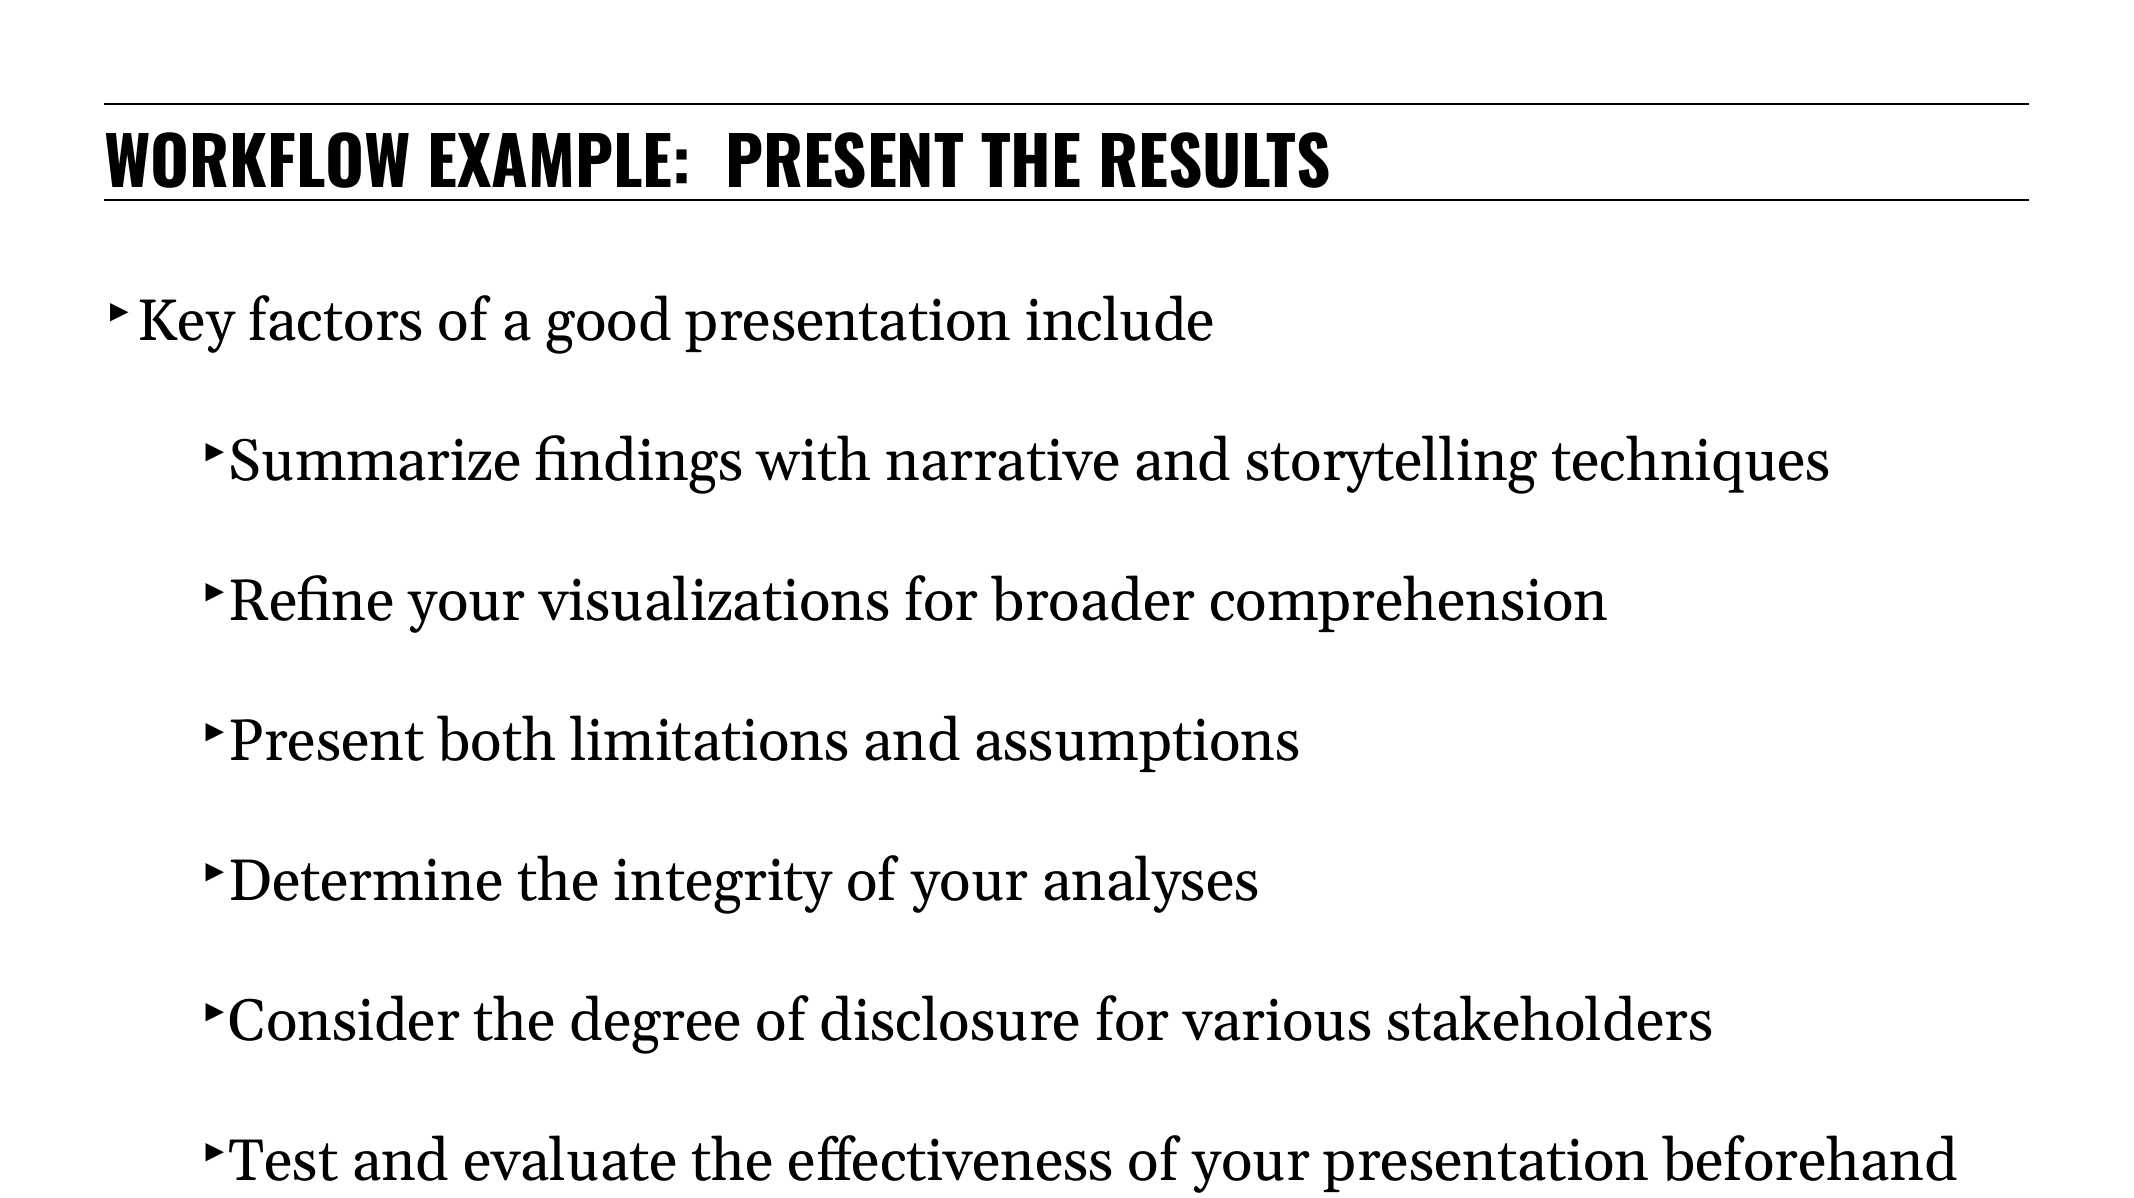

WORKFLOW EXAMPLE:  PRESENT THE RESULTS

Key factors of a good presentation include

Summarize findings with narrative and storytelling techniques

Refine your visualizations for broader comprehension

Present both limitations and assumptions

Determine the integrity of your analyses

Consider the degree of disclosure for various stakeholders

Test and evaluate the effectiveness of your presentation beforehand